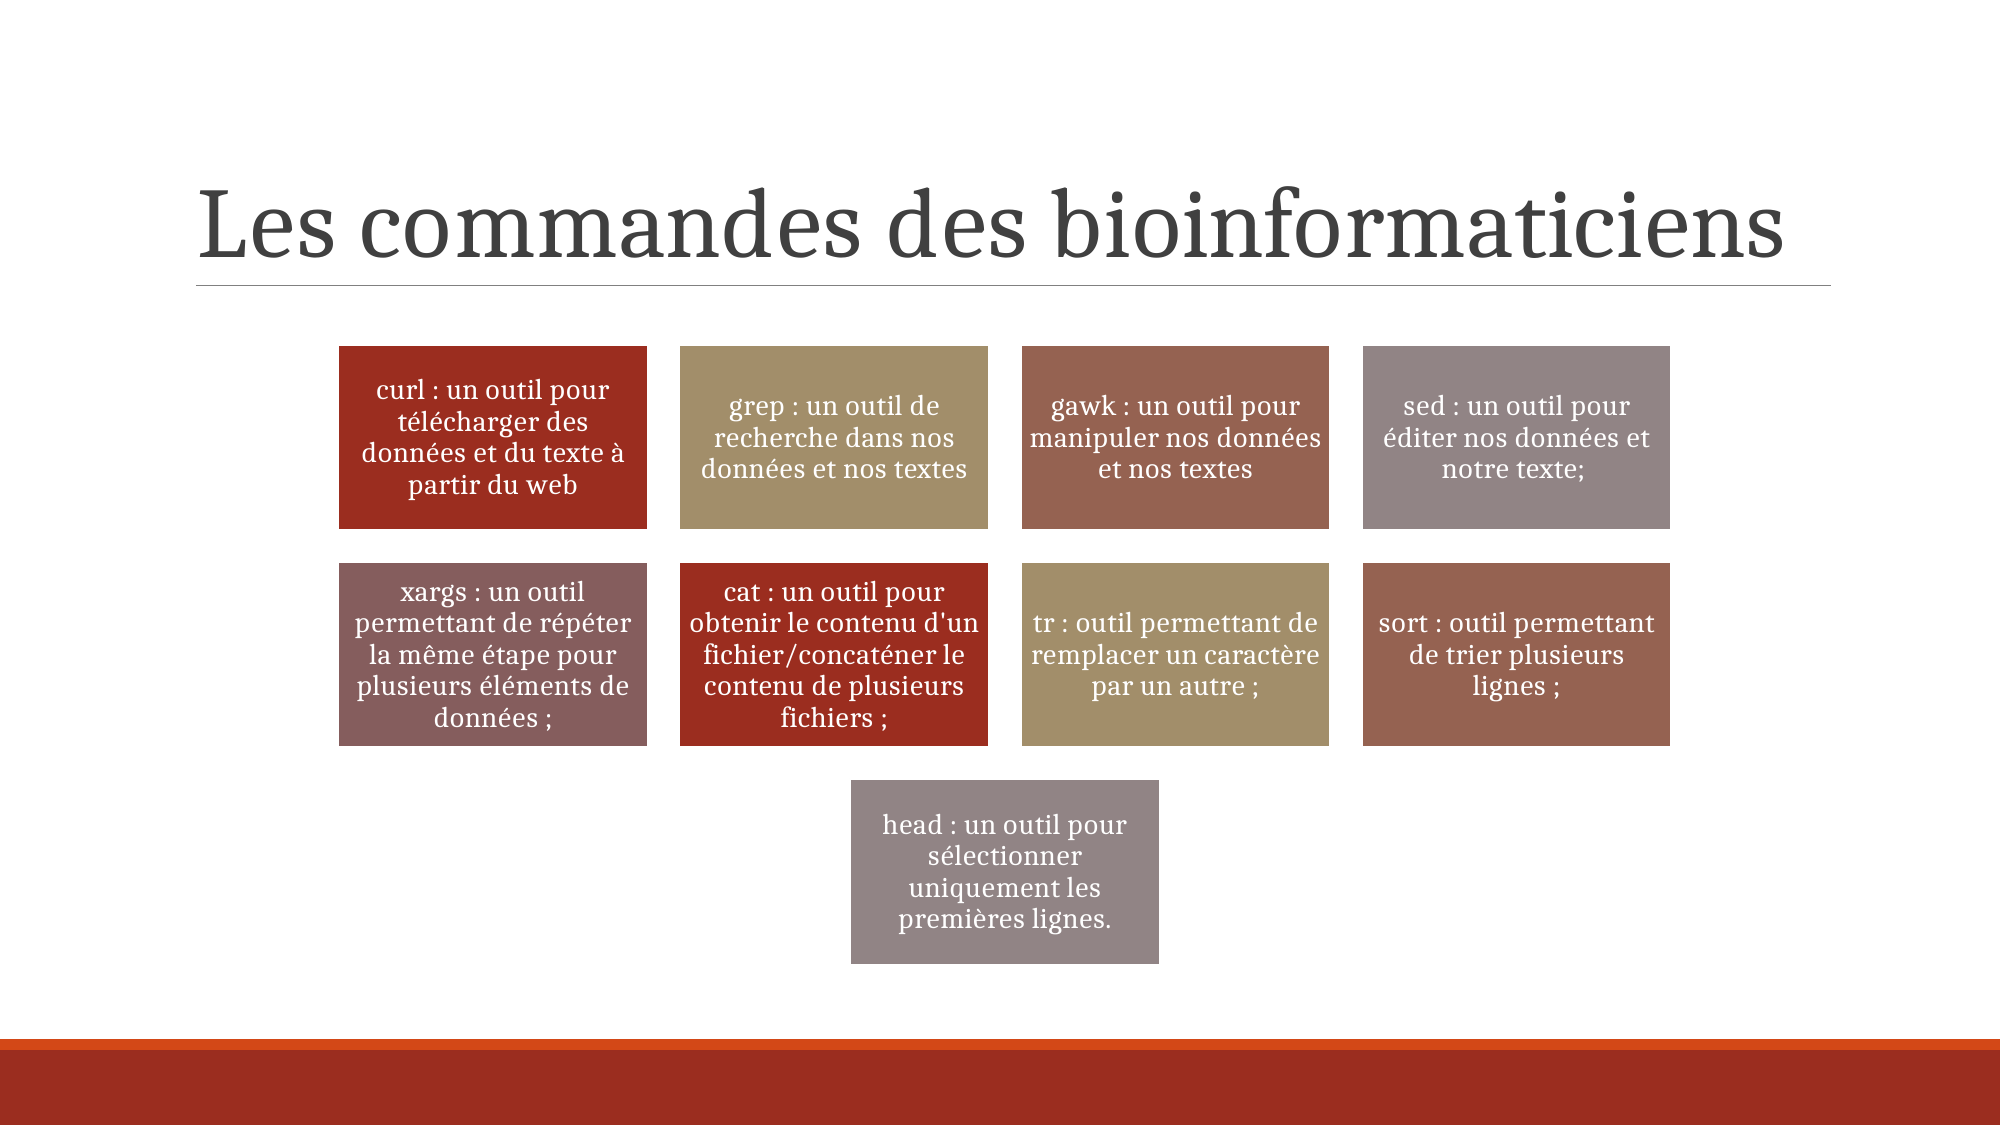

# Les commandes des bioinformaticiens
curl : un outil pour télécharger des données et du texte à partir du web
grep : un outil de recherche dans nos données et nos textes
gawk : un outil pour manipuler nos données et nos textes
sed : un outil pour éditer nos données et notre texte;
xargs : un outil permettant de répéter la même étape pour plusieurs éléments de données ;
cat : un outil pour obtenir le contenu d'un fichier/concaténer le contenu de plusieurs fichiers ;
tr : outil permettant de remplacer un caractère par un autre ;
sort : outil permettant de trier plusieurs lignes ;
head : un outil pour sélectionner uniquement les premières lignes.